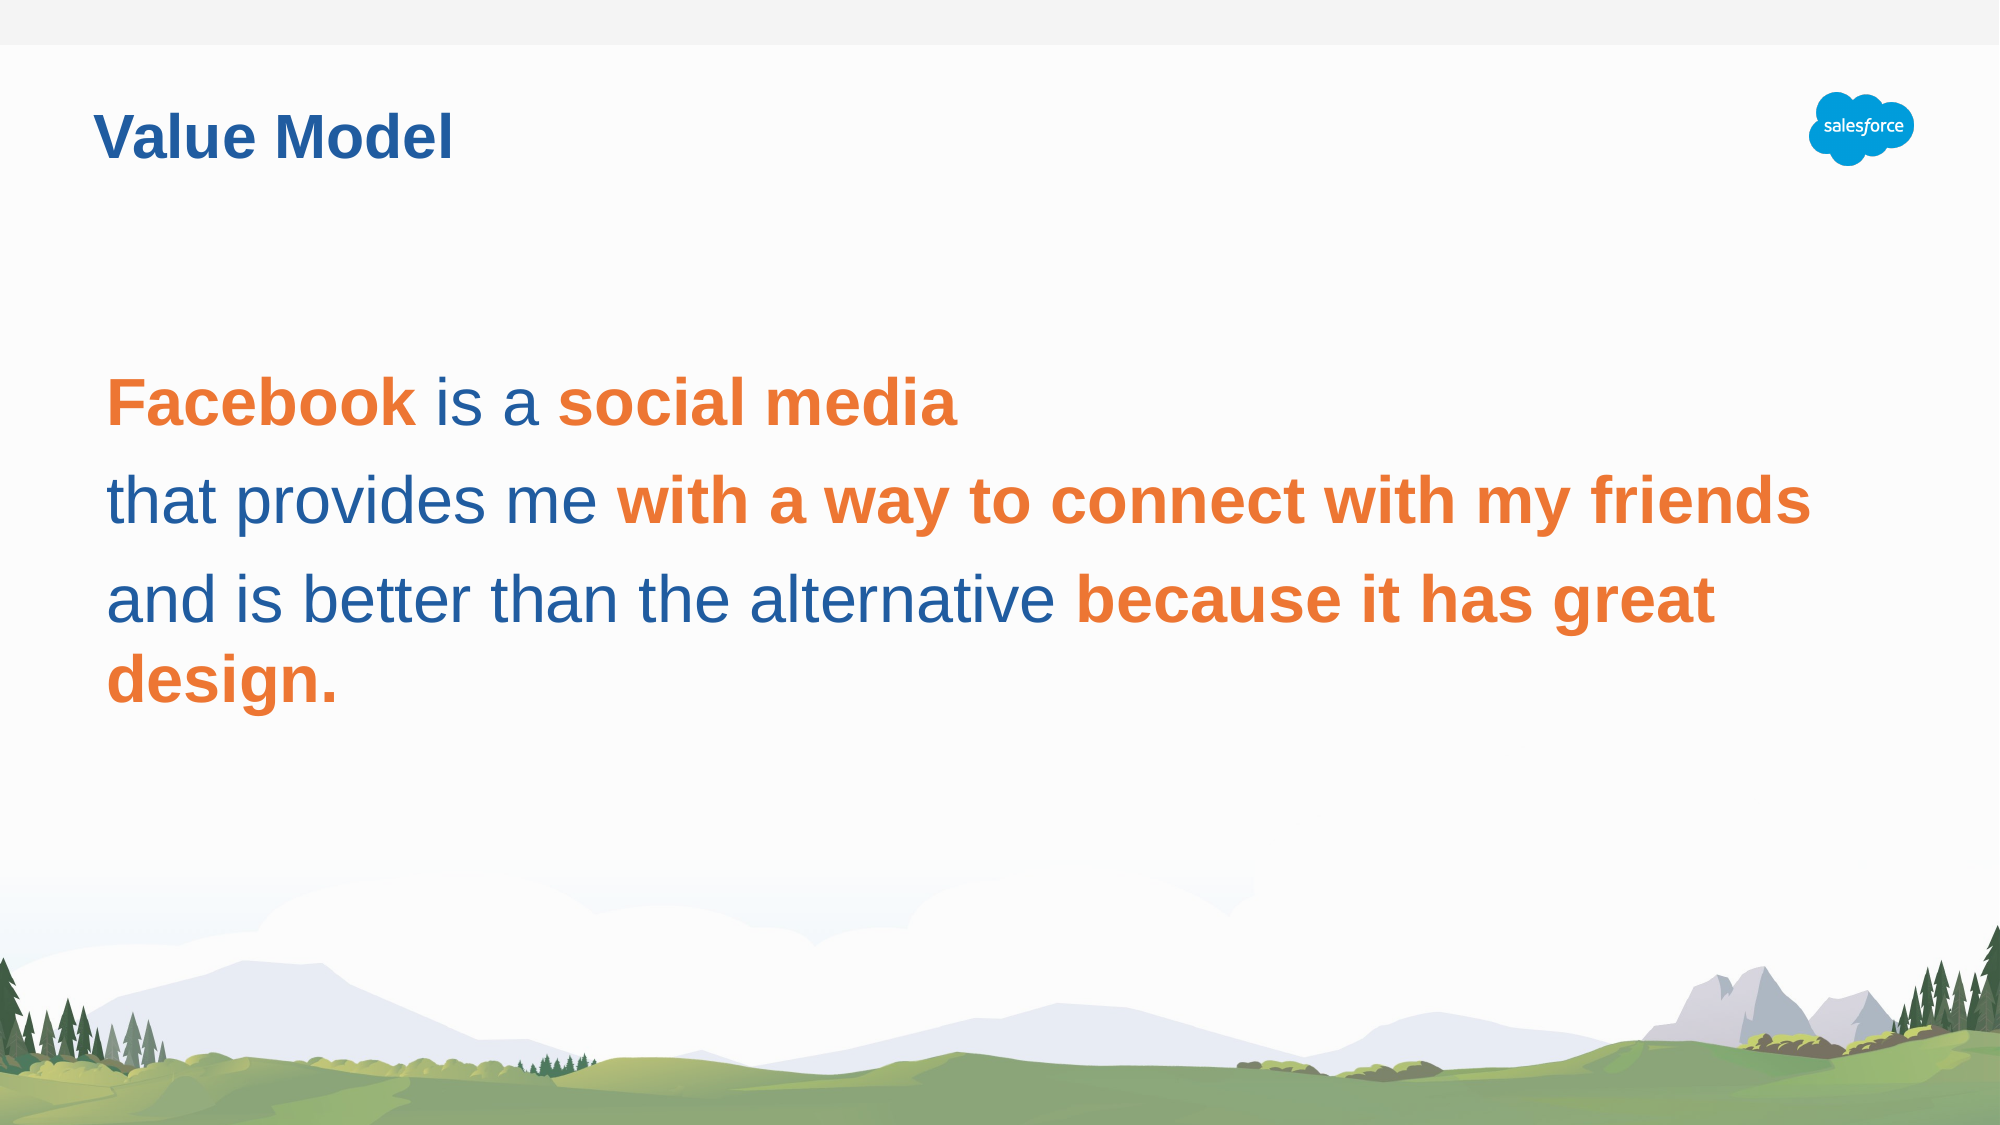

# Value Model
Facebook is a social media
that provides me with a way to connect with my friends
and is better than the alternative because it has great design.